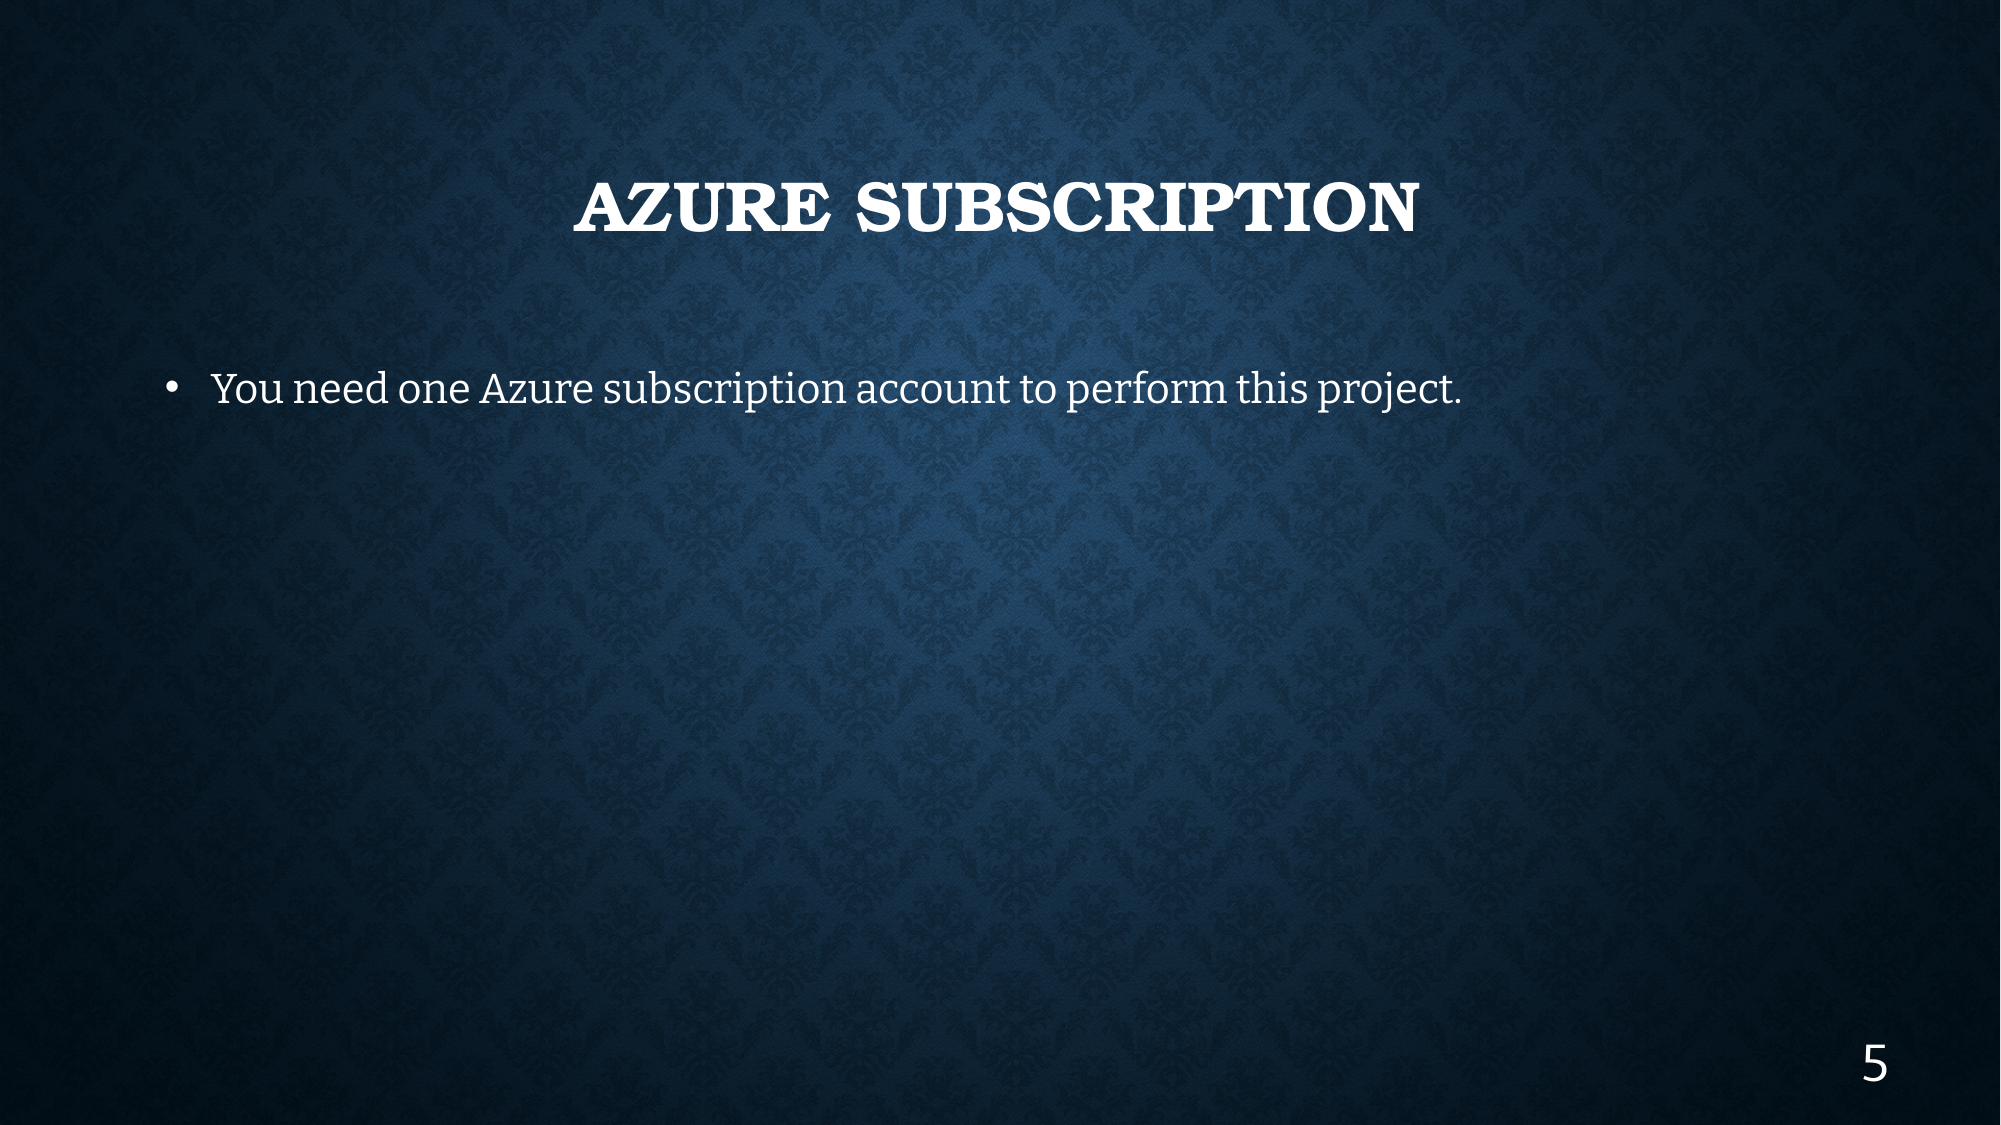

# Azure Subscription
 You need one Azure subscription account to perform this project.
5